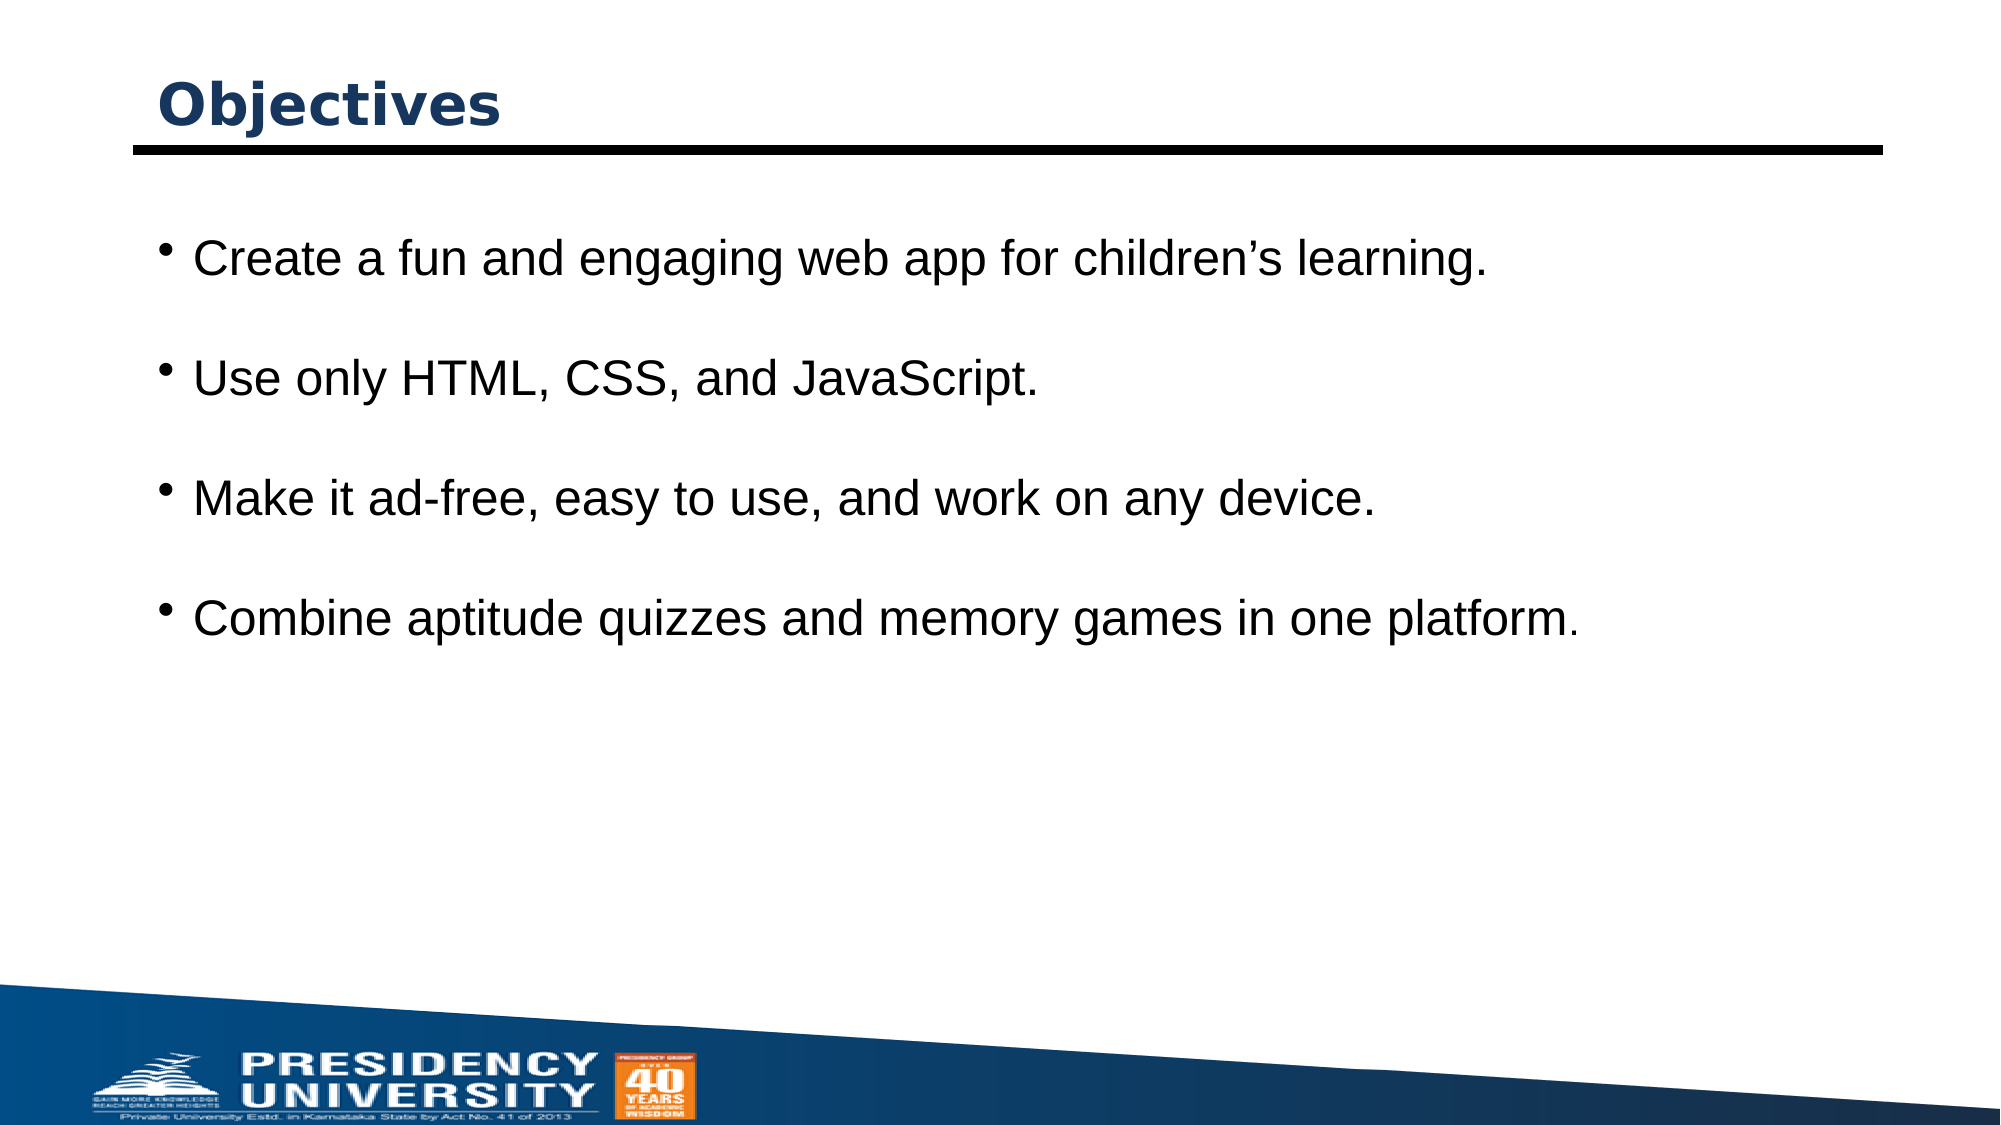

# Objectives
Create a fun and engaging web app for children’s learning.

Use only HTML, CSS, and JavaScript.

Make it ad-free, easy to use, and work on any device.

Combine aptitude quizzes and memory games in one platform.